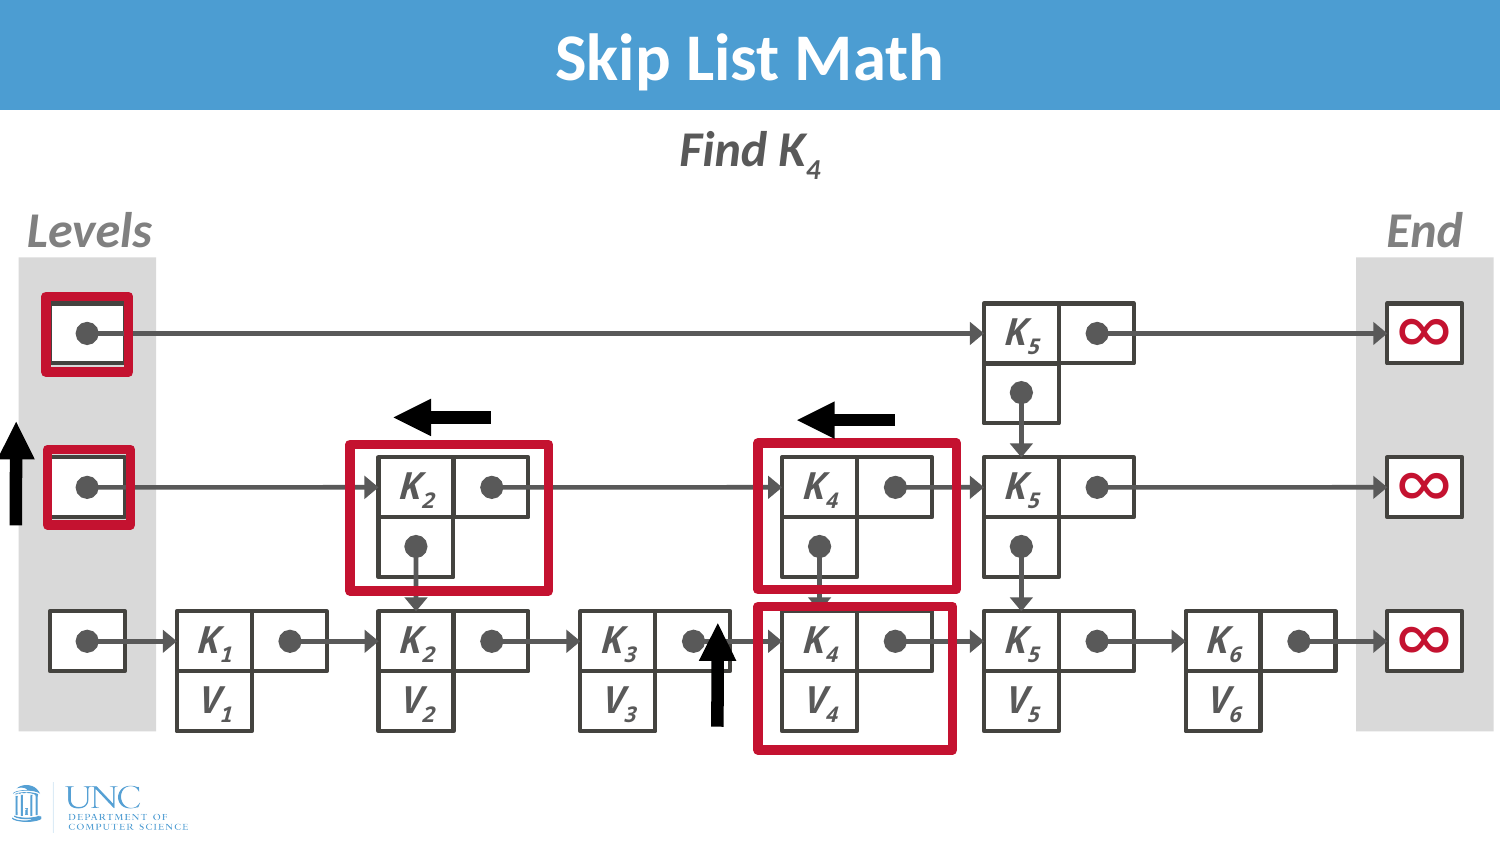

# Skip List Math
24
Find K4
Levels

End

K5

K5

K5

V5
∞

K2

K4

∞

K1

V1
K2

V2
K3

V3
K4

V4
K6

V6
∞